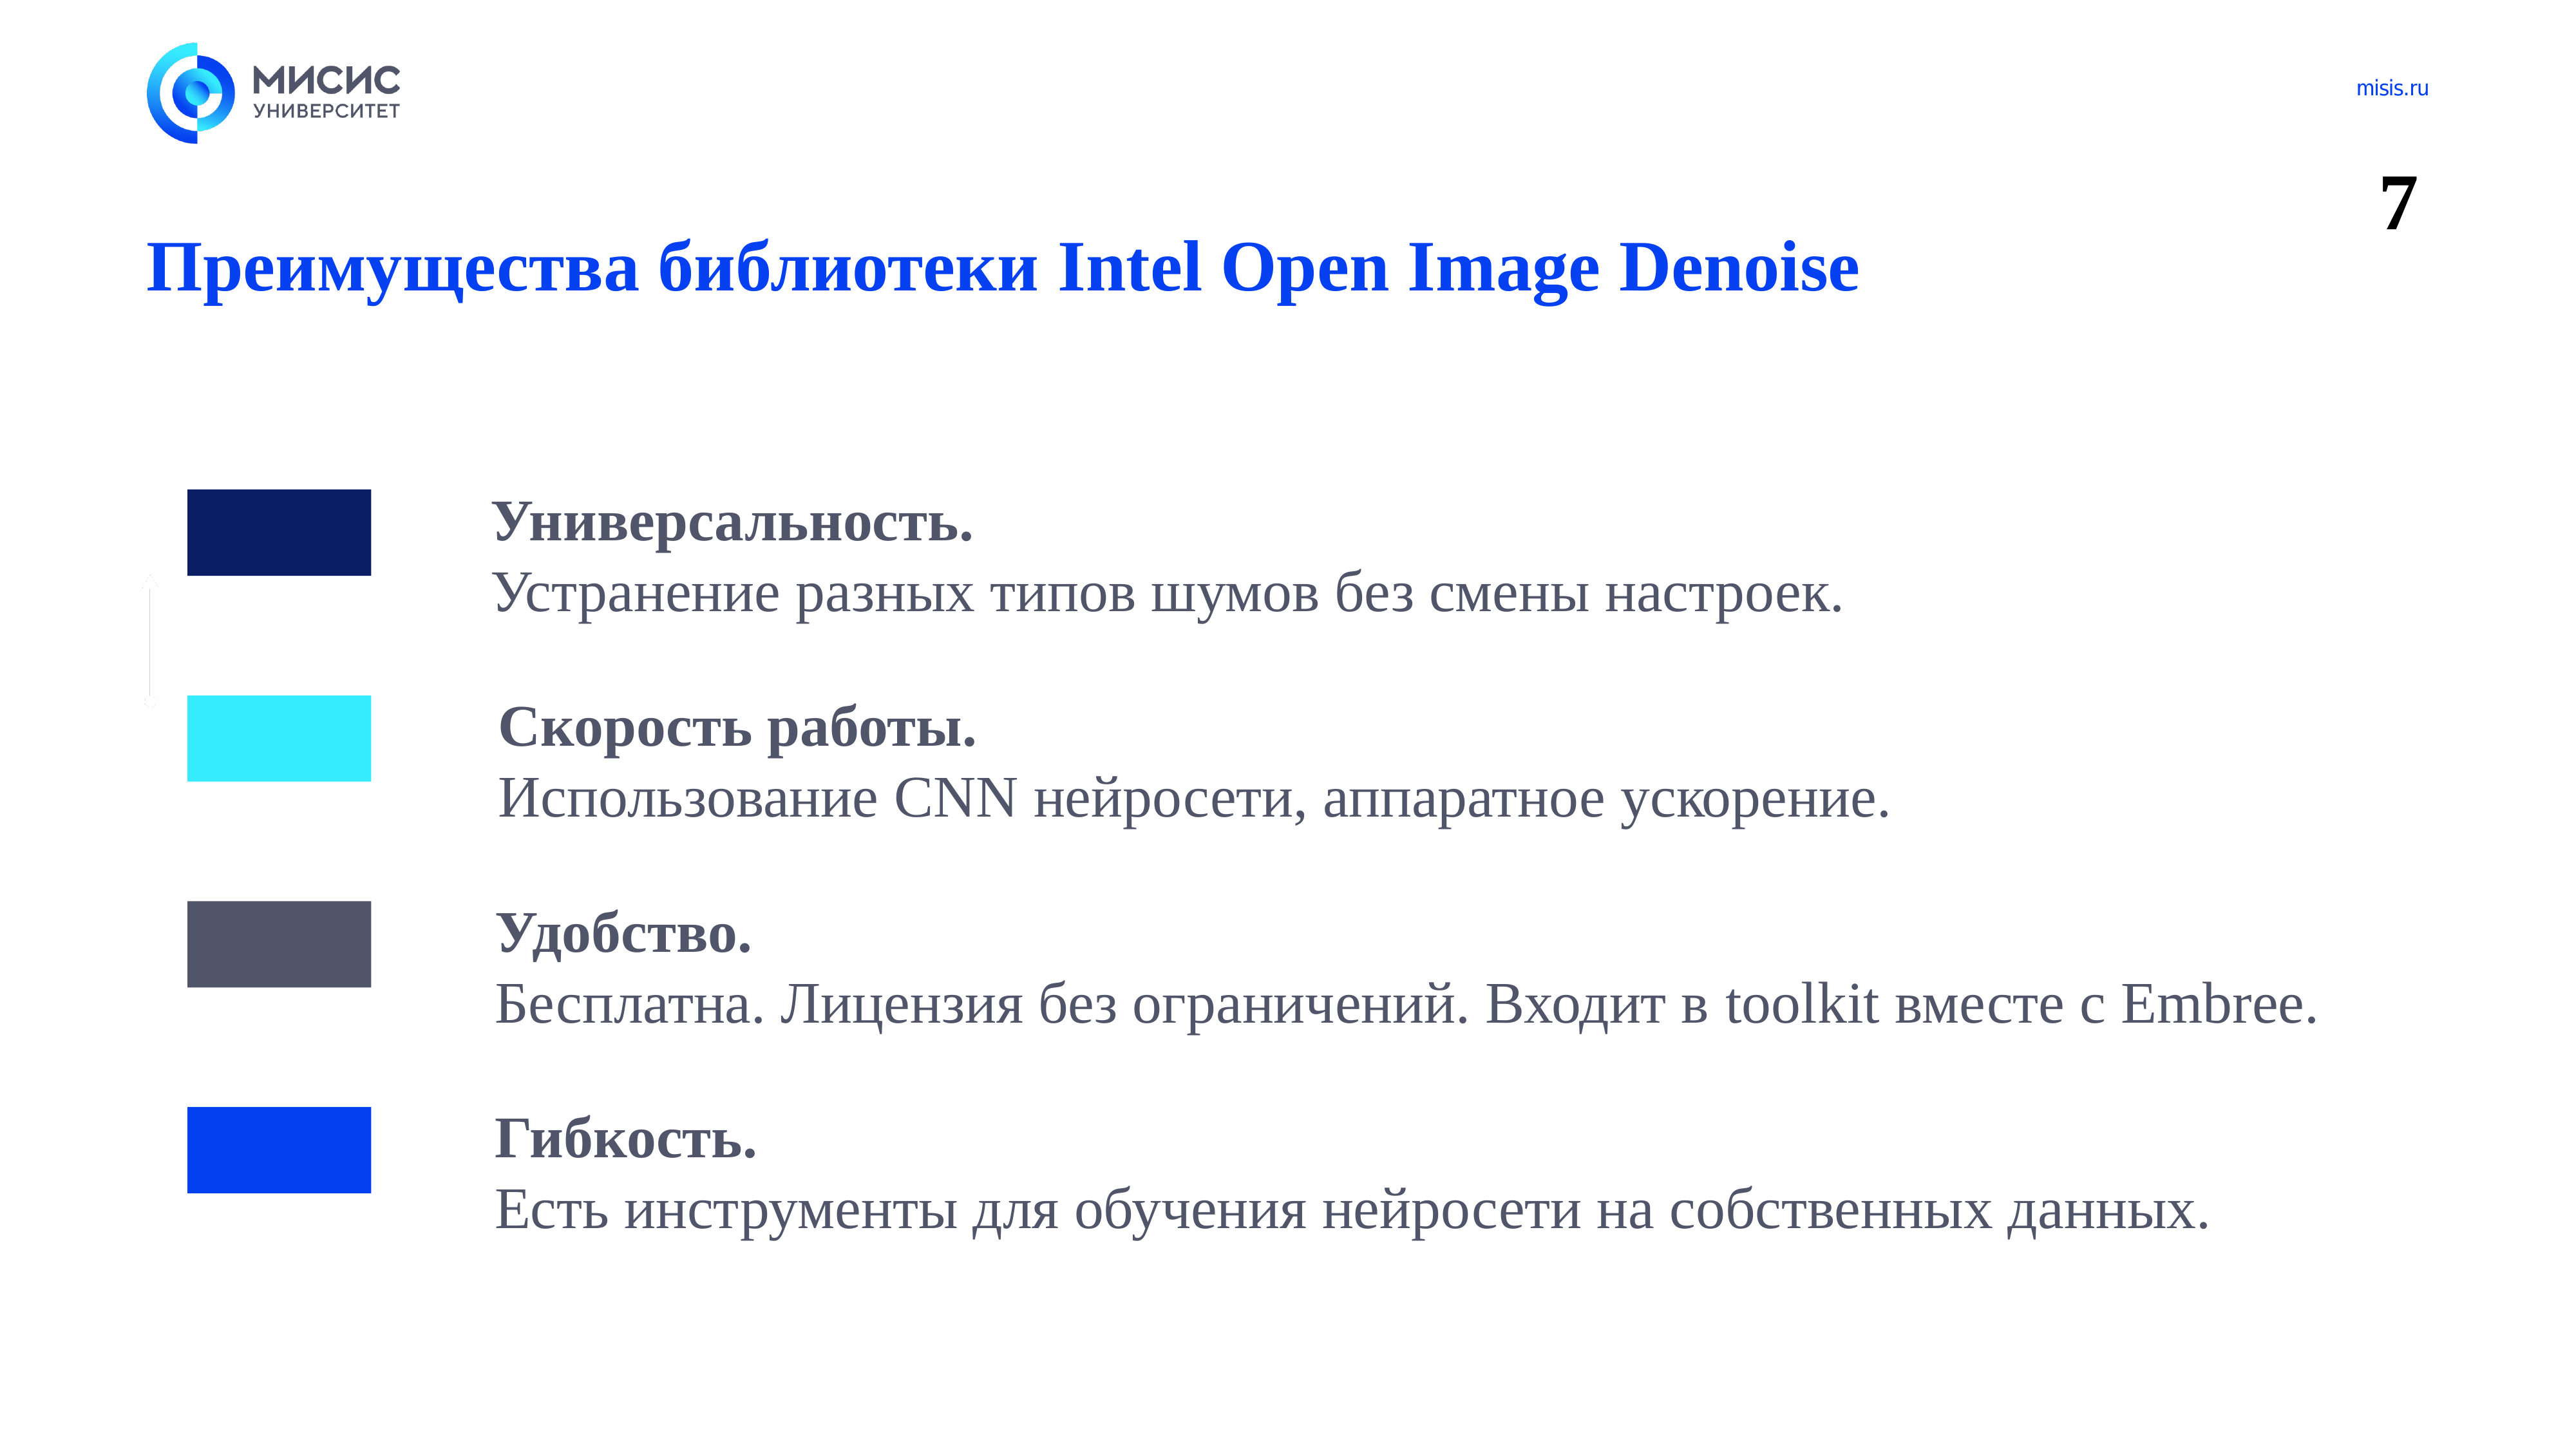

7
# Преимущества библиотеки Intel Open Image Denoise
Универсальность.
Устранение разных типов шумов без смены настроек.

Скорость работы.
Использование CNN нейросети, аппаратное ускорение.

Удобство.
Бесплатна. Лицензия без ограничений. Входит в toolkit вместе с Embree.

Гибкость.
Есть инструменты для обучения нейросети на собственных данных.